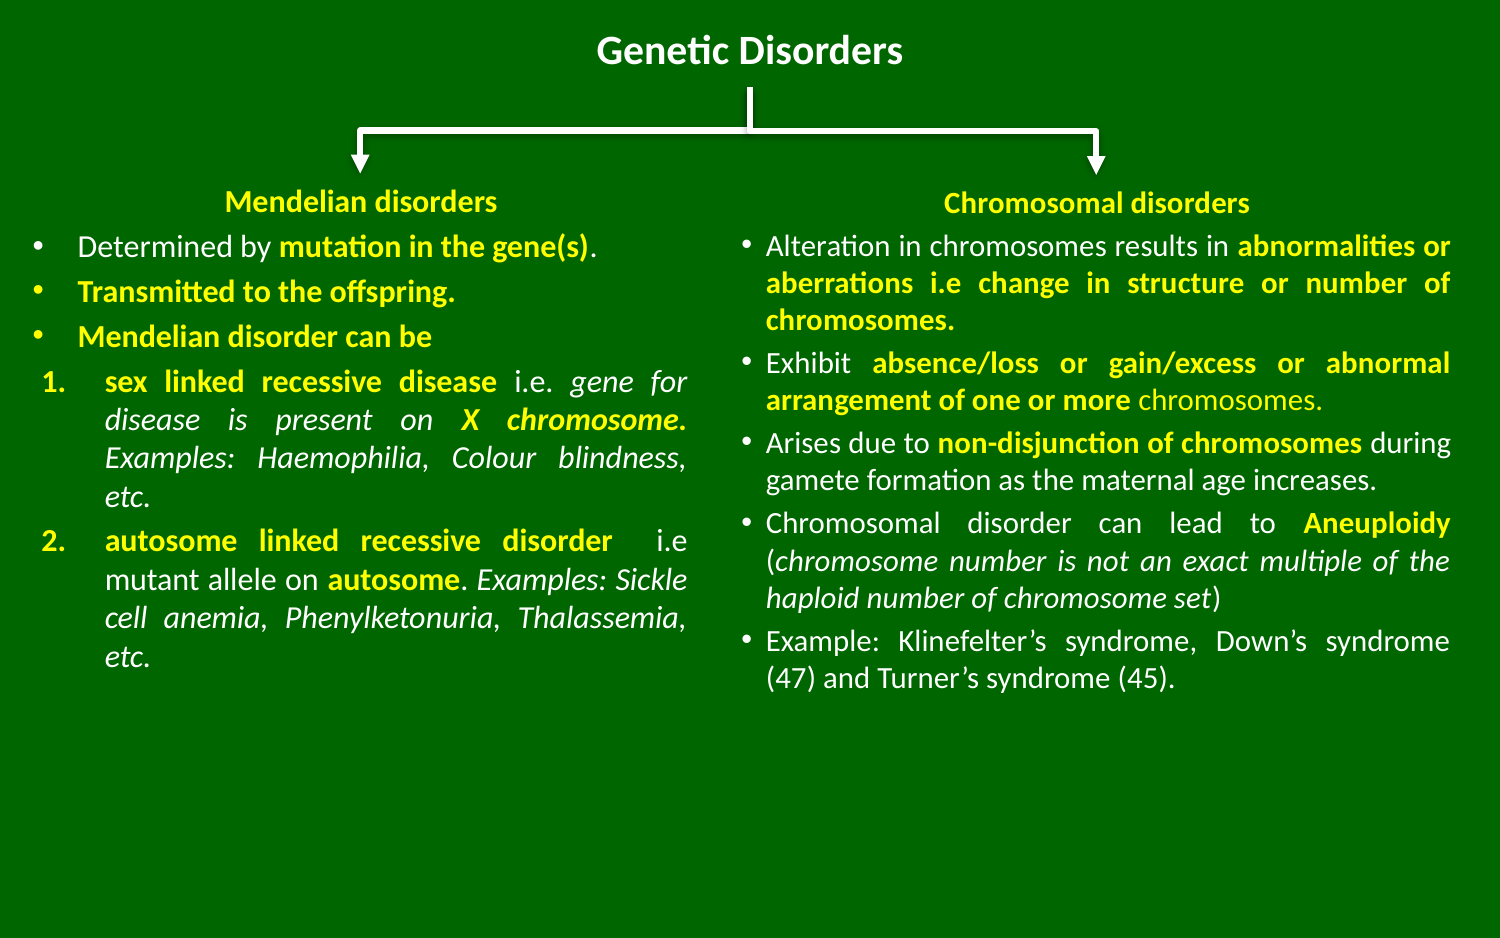

# Genetic Disorders
Mendelian disorders
Determined by mutation in the gene(s).
Transmitted to the offspring.
Mendelian disorder can be
sex linked recessive disease i.e. gene for disease is present on X chromosome. Examples: Haemophilia, Colour blindness, etc.
autosome linked recessive disorder  i.e mutant allele on autosome. Examples: Sickle cell anemia, Phenylketonuria, Thalassemia, etc.

Chromosomal disorders
Alteration in chromosomes results in abnormalities or aberrations i.e change in structure or number of chromosomes.
Exhibit absence/loss or gain/excess or abnormal arrangement of one or more chromosomes.
Arises due to non-disjunction of chromosomes during gamete formation as the maternal age increases.
Chromosomal disorder can lead to Aneuploidy (chromosome number is not an exact multiple of the haploid number of chromosome set)
Example: Klinefelter’s syndrome, Down’s syndrome (47) and Turner’s syndrome (45).